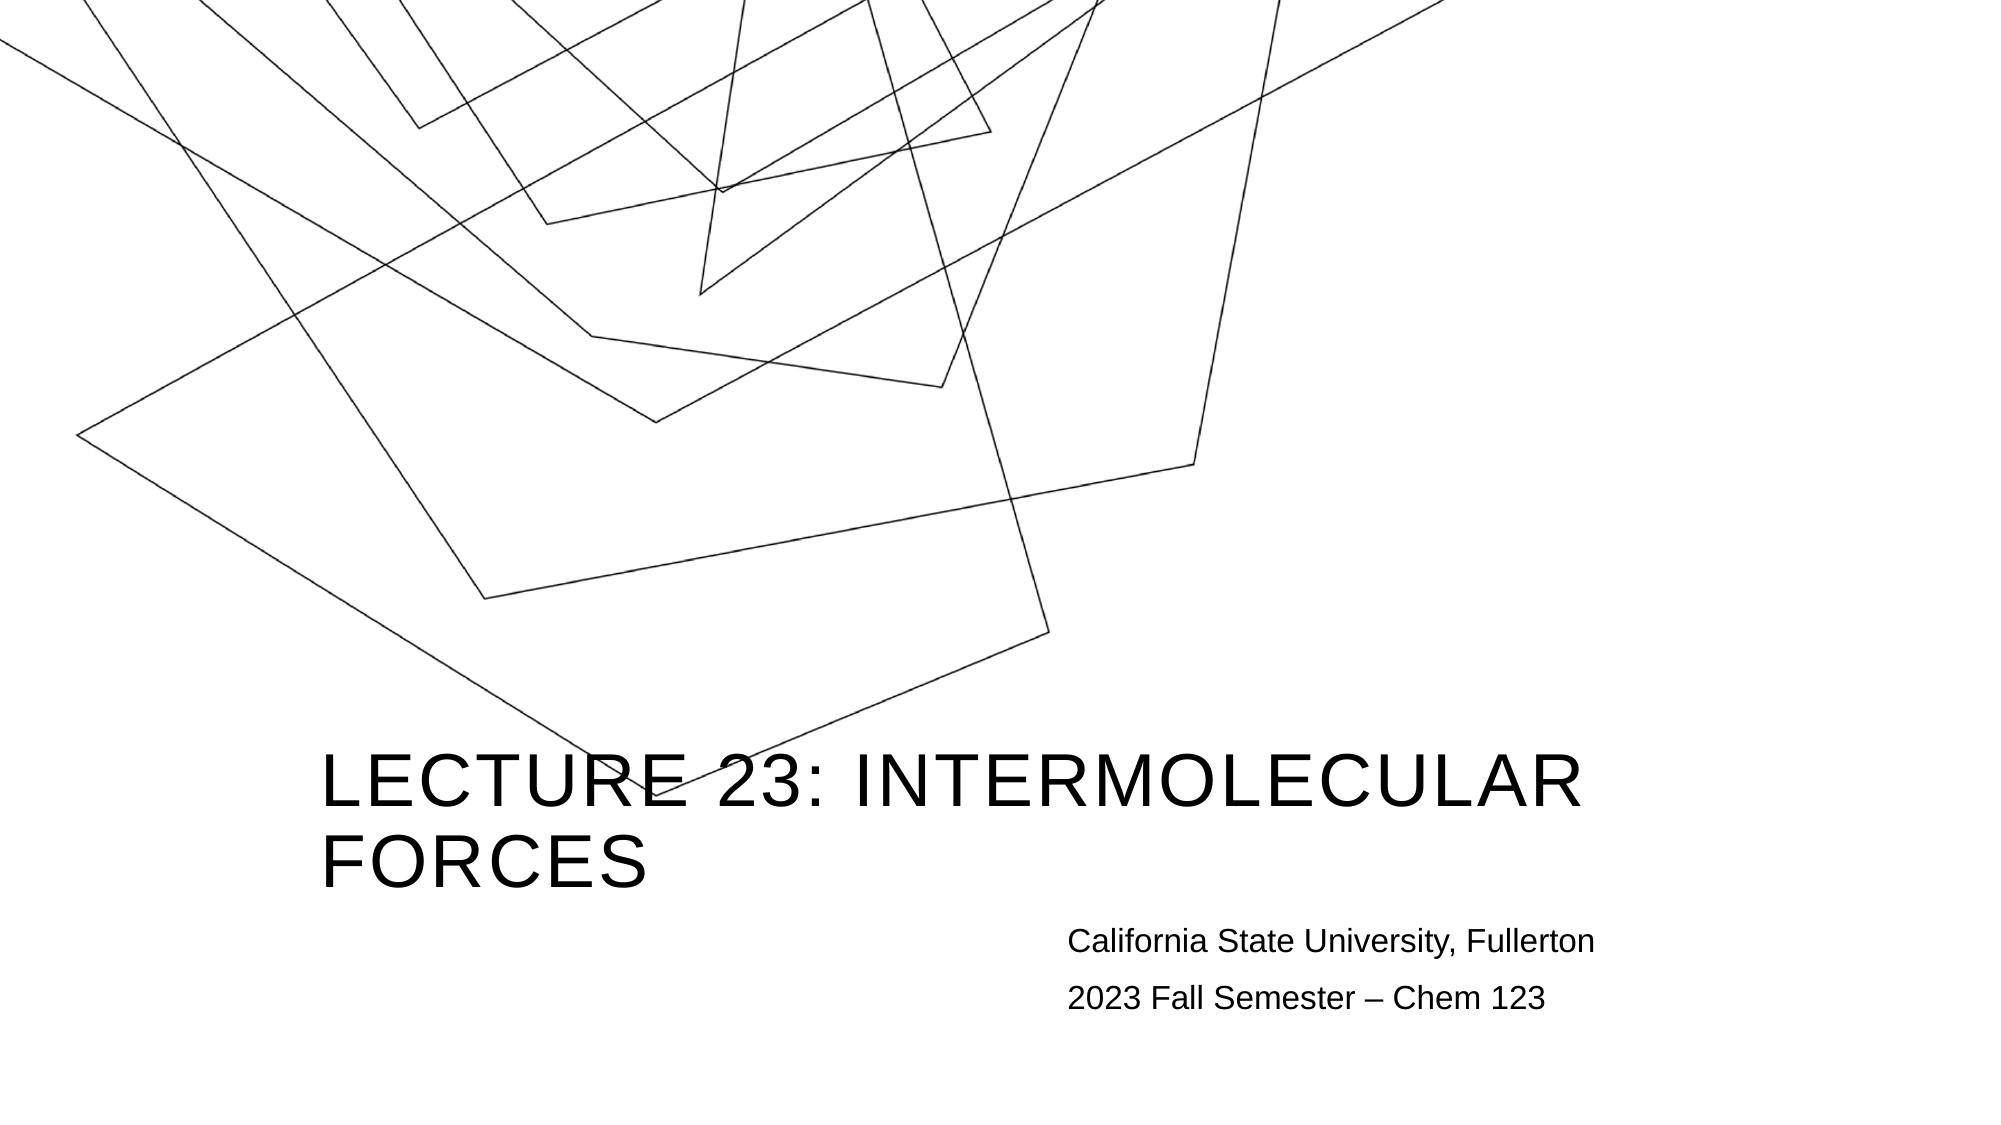

# Lecture 23: Intermolecular forces
California State University, Fullerton
2023 Fall Semester – Chem 123